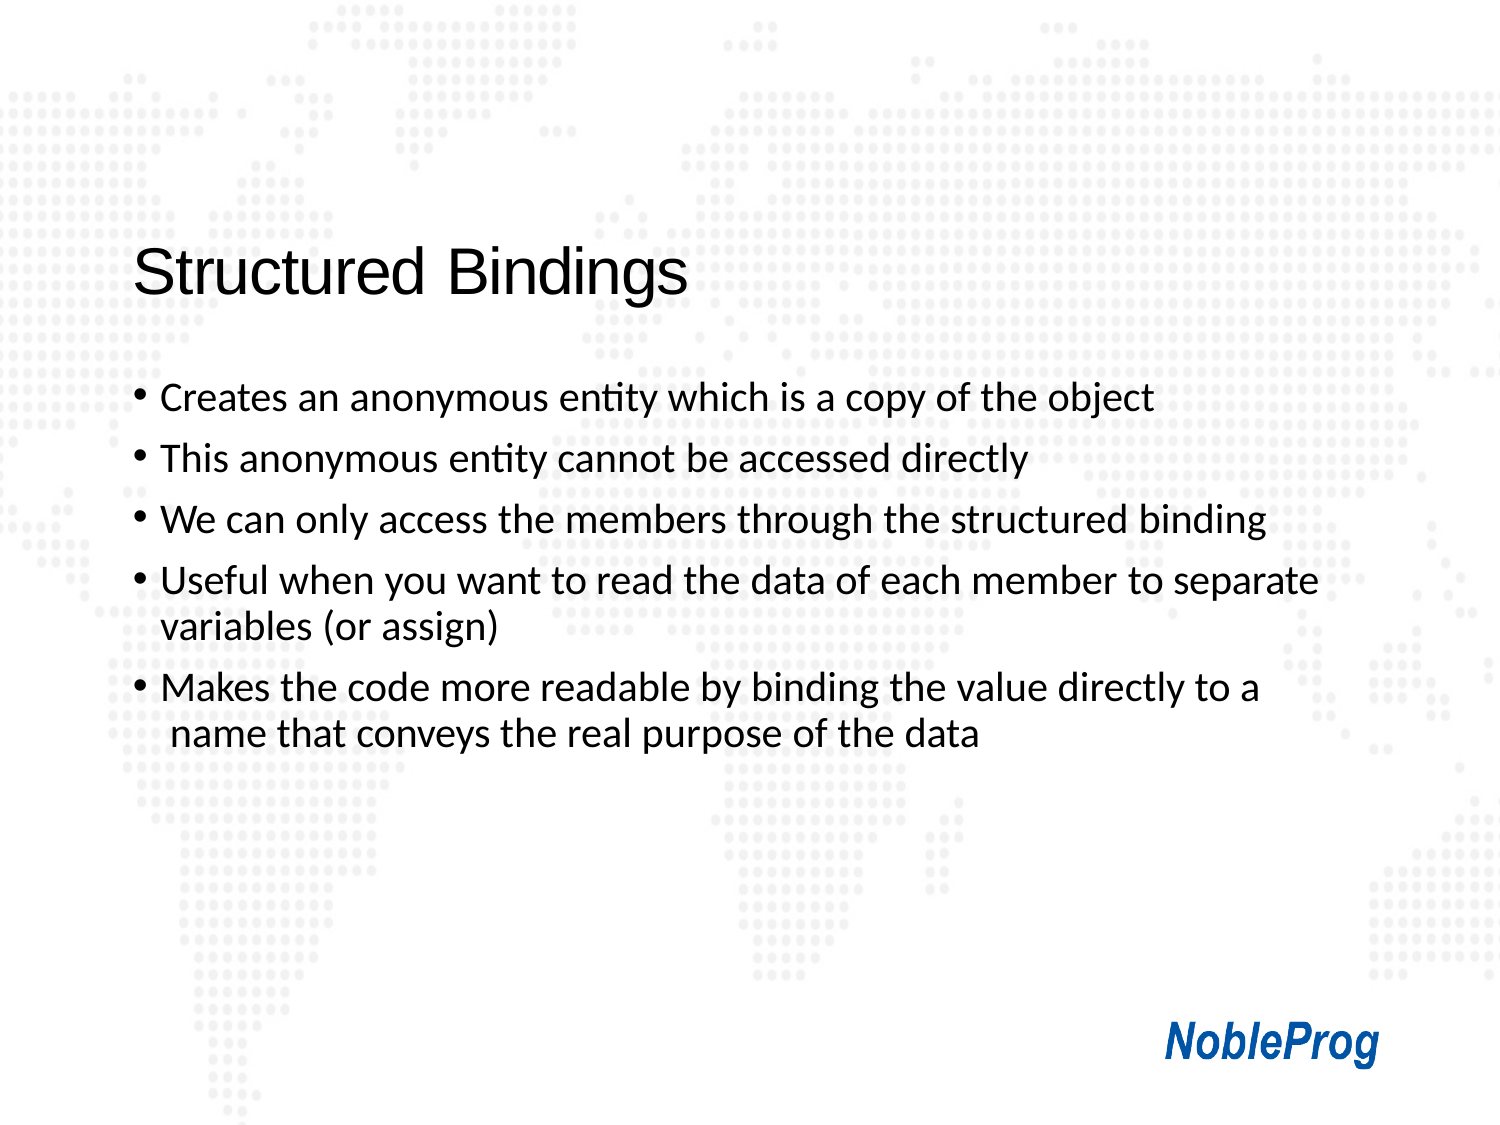

# Structured Bindings
Creates an anonymous entity which is a copy of the object
This anonymous entity cannot be accessed directly
We can only access the members through the structured binding
Useful when you want to read the data of each member to separate  variables (or assign)
Makes the code more readable by binding the value directly to a  name that conveys the real purpose of the data